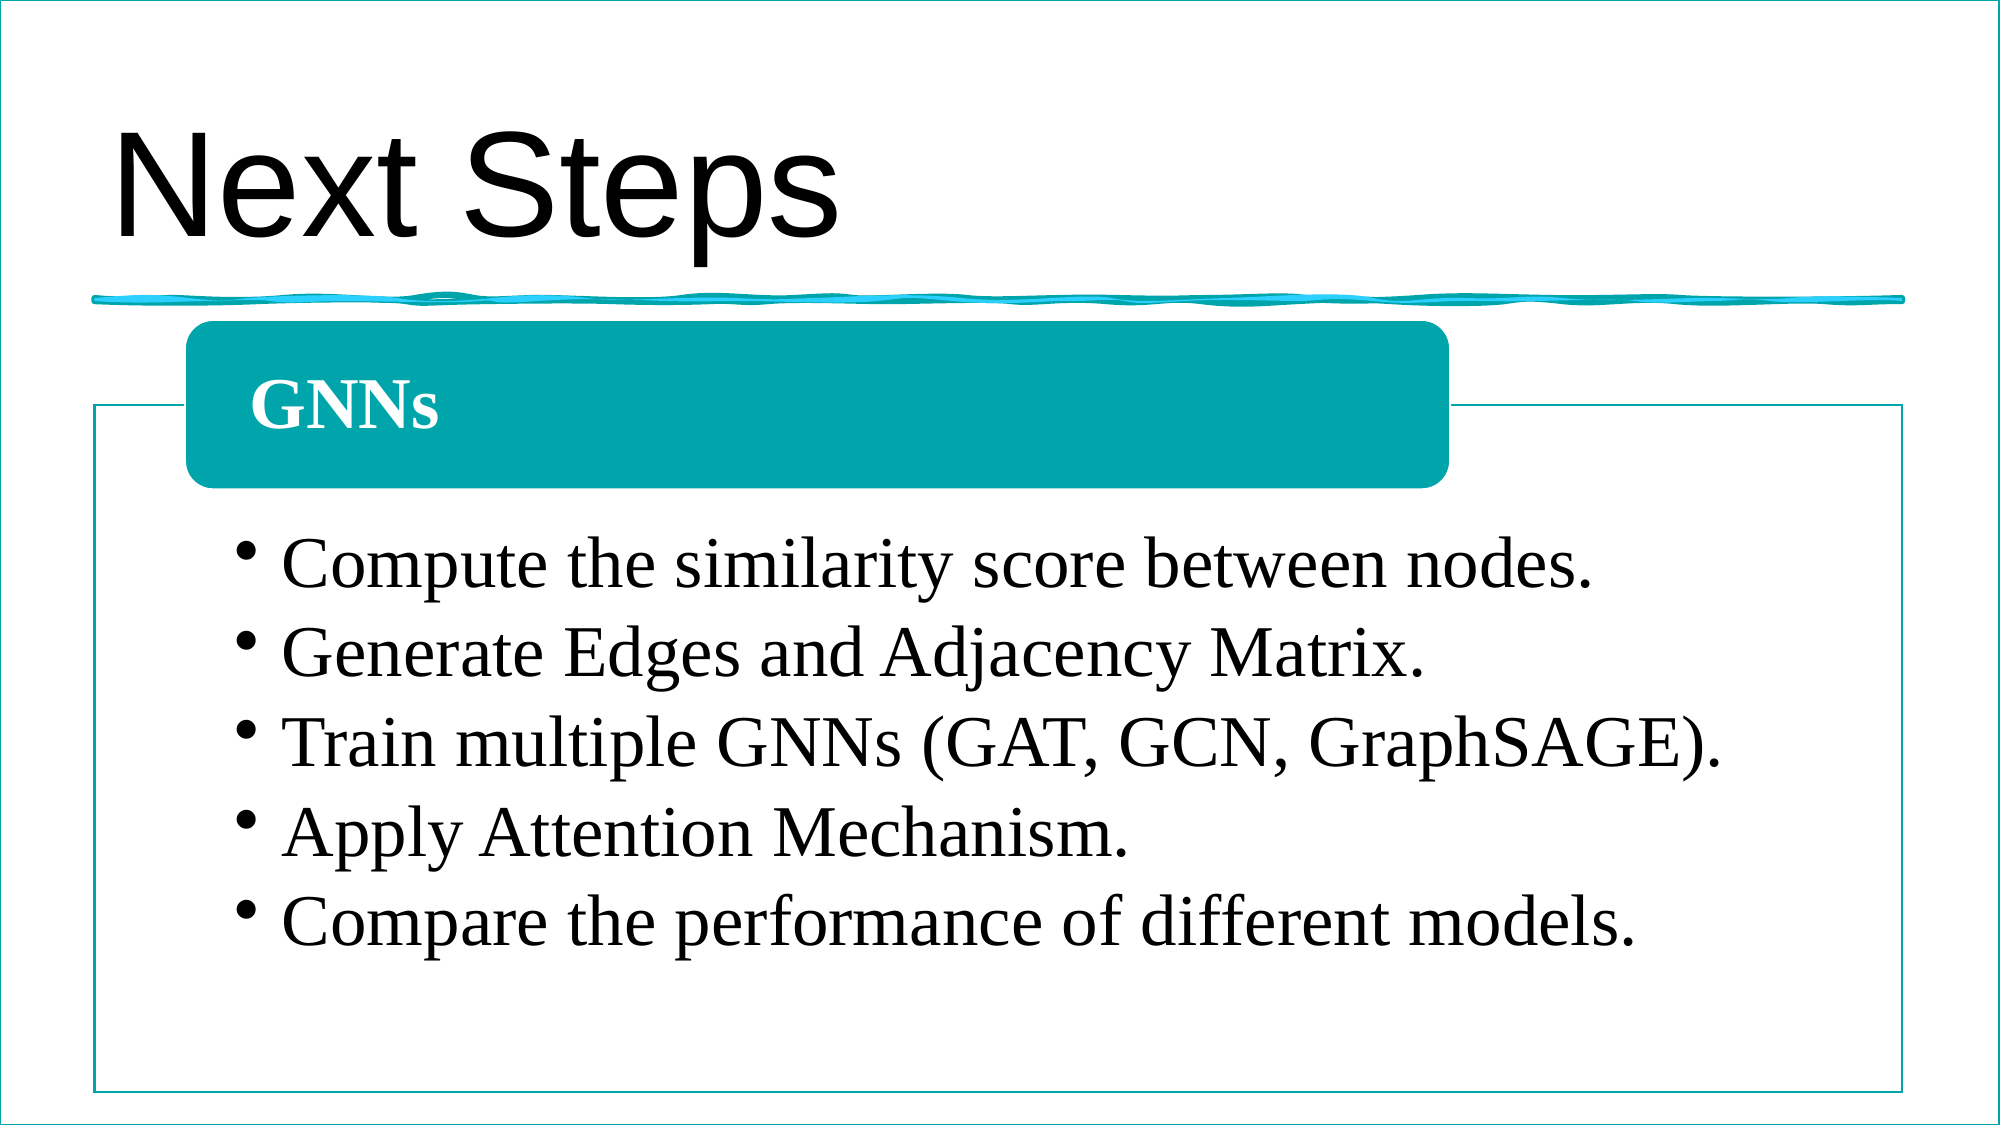

# Next Steps

Compute the similarity score between nodes.
Generate Edges and Adjacency Matrix.
Train multiple GNNs (GAT, GCN, GraphSAGE).
Apply Attention Mechanism.
Compare the performance of different models.

GNNs